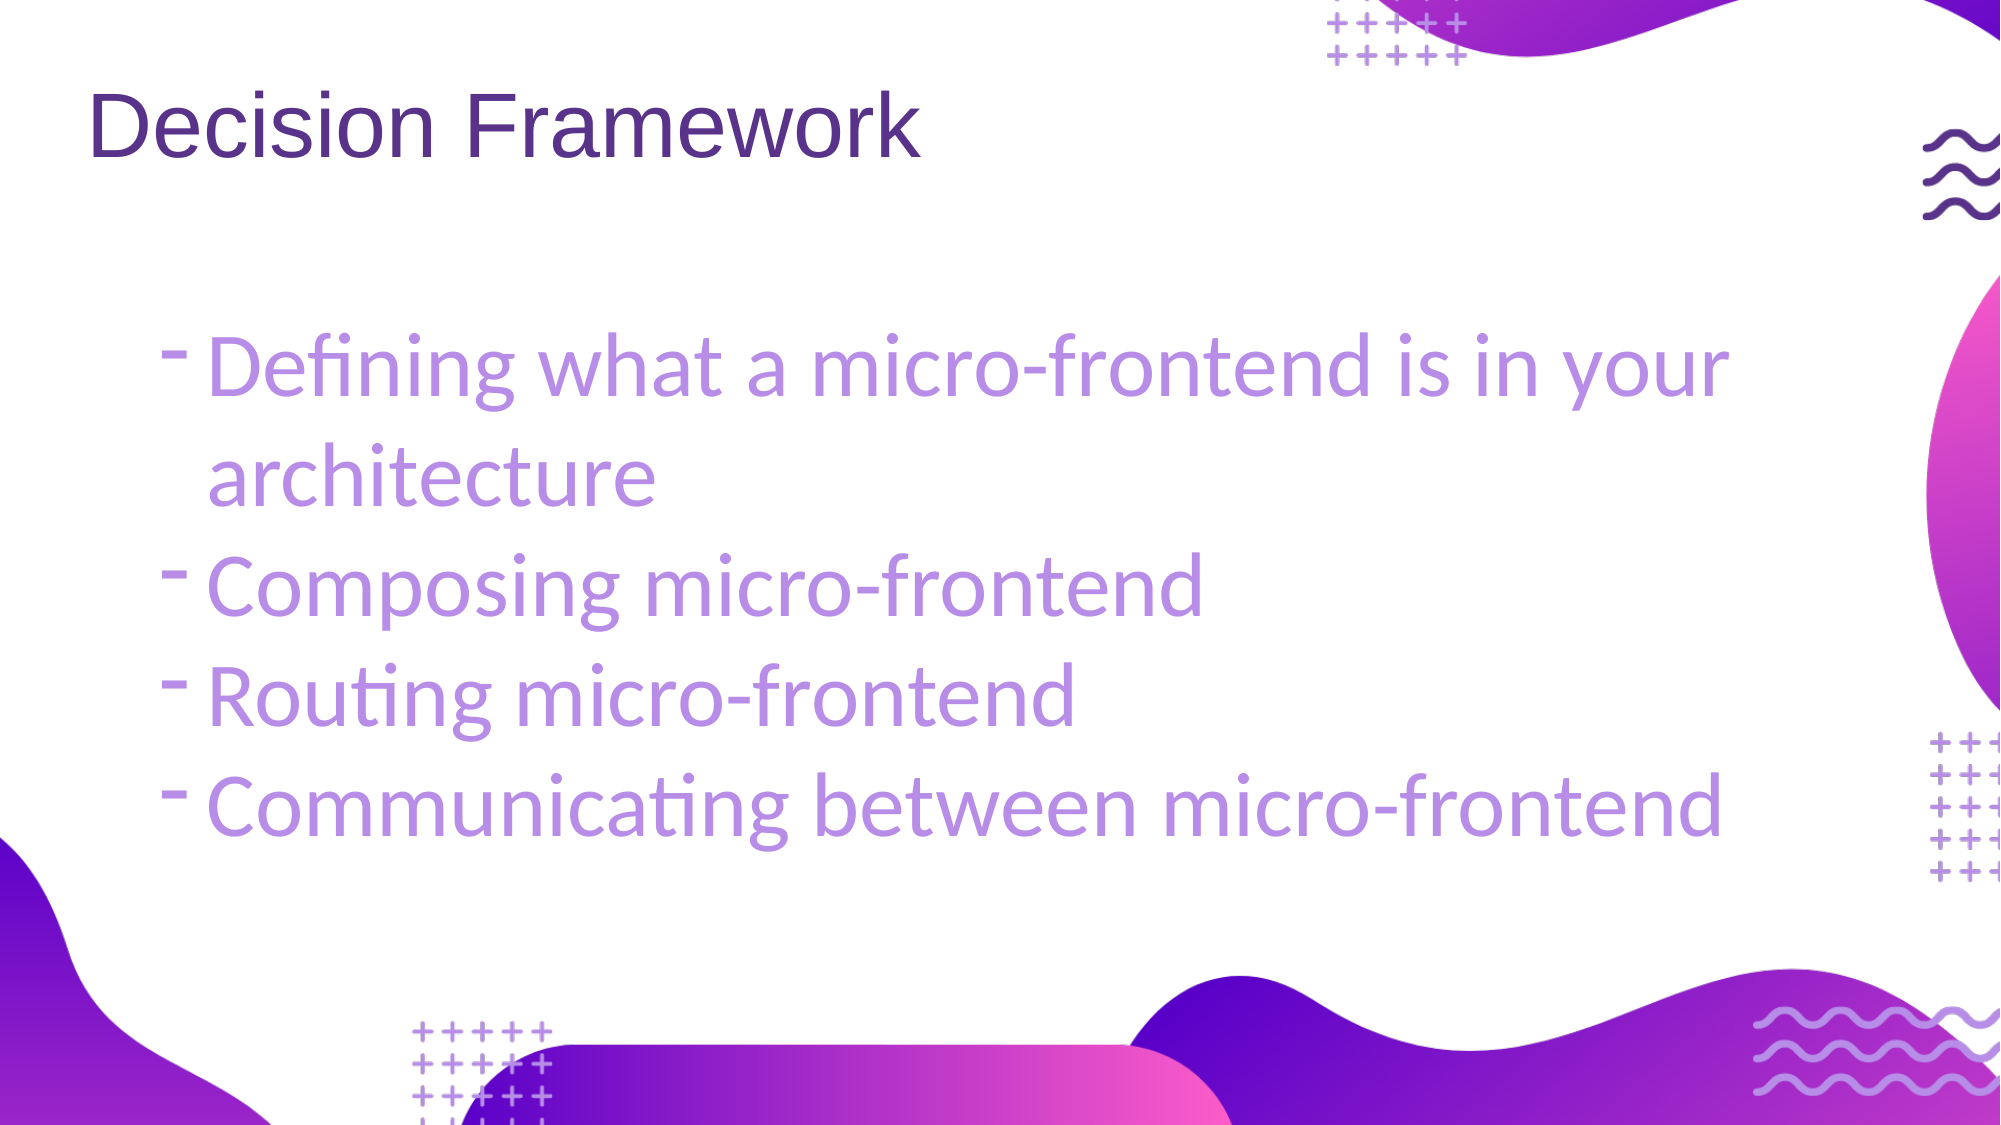

# Decision Framework
Defining what a micro-frontend is in your architecture
Composing micro-frontend
Routing micro-frontend
Communicating between micro-frontend